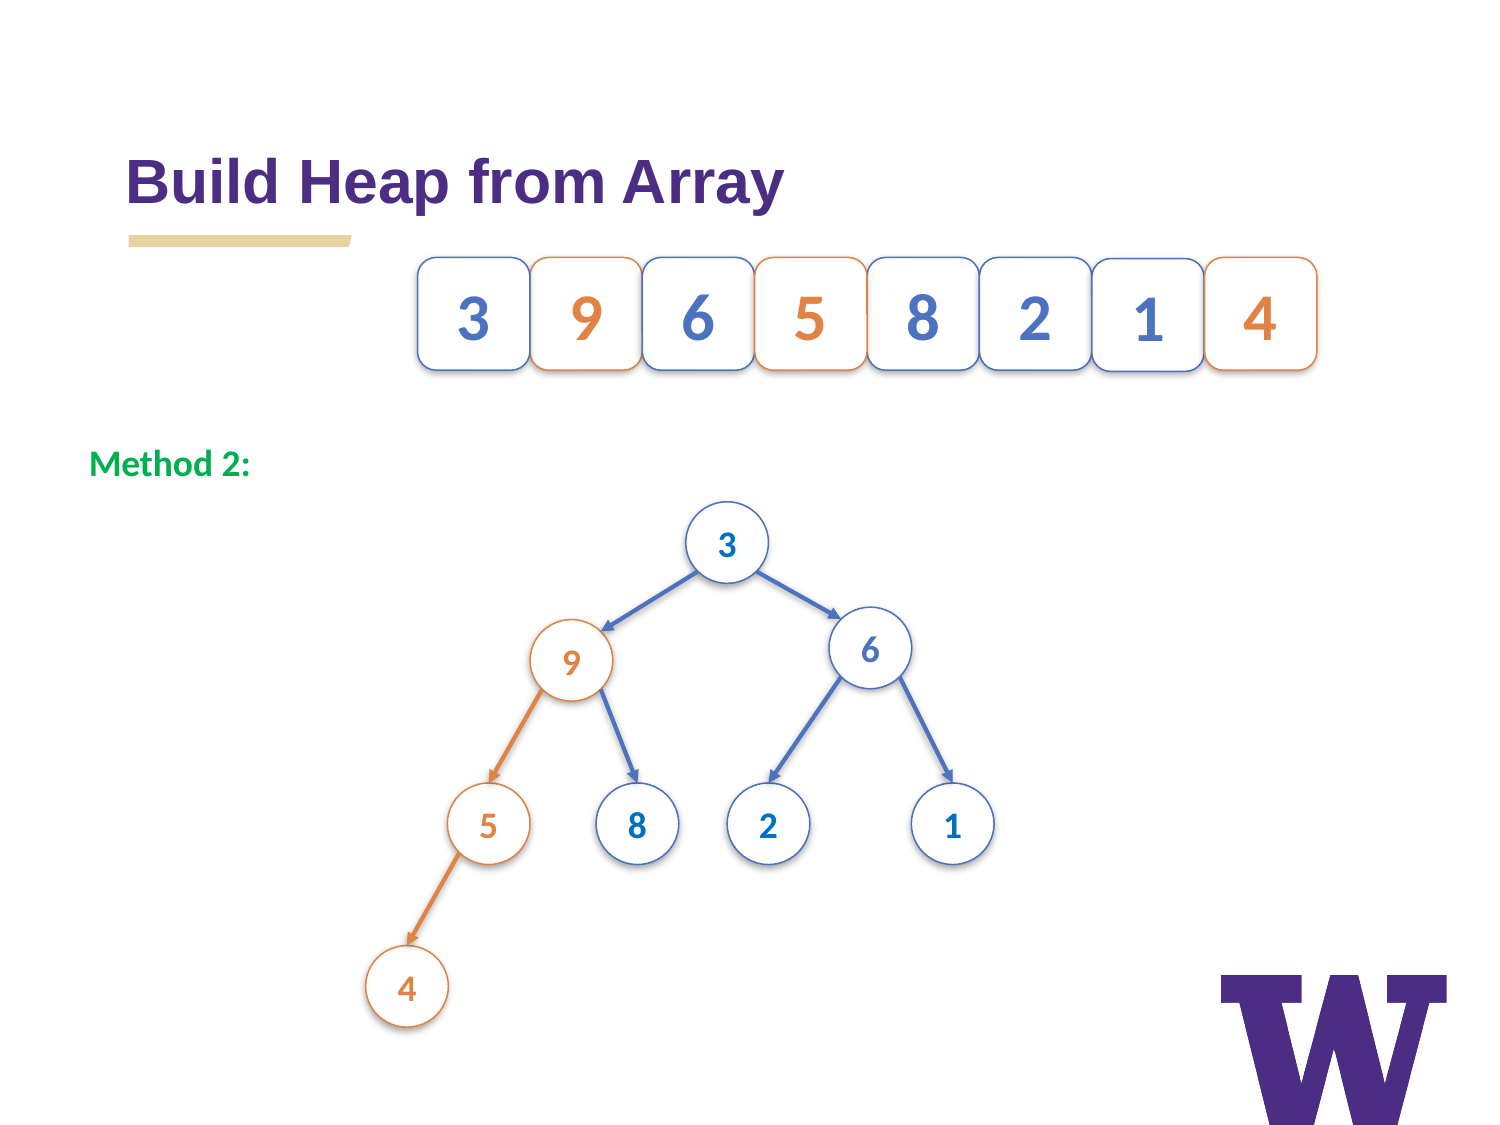

# Build Heap from Array
3
9
6
5
8
2
4
1
Method 2:
3
6
9
5
8
2
1
4